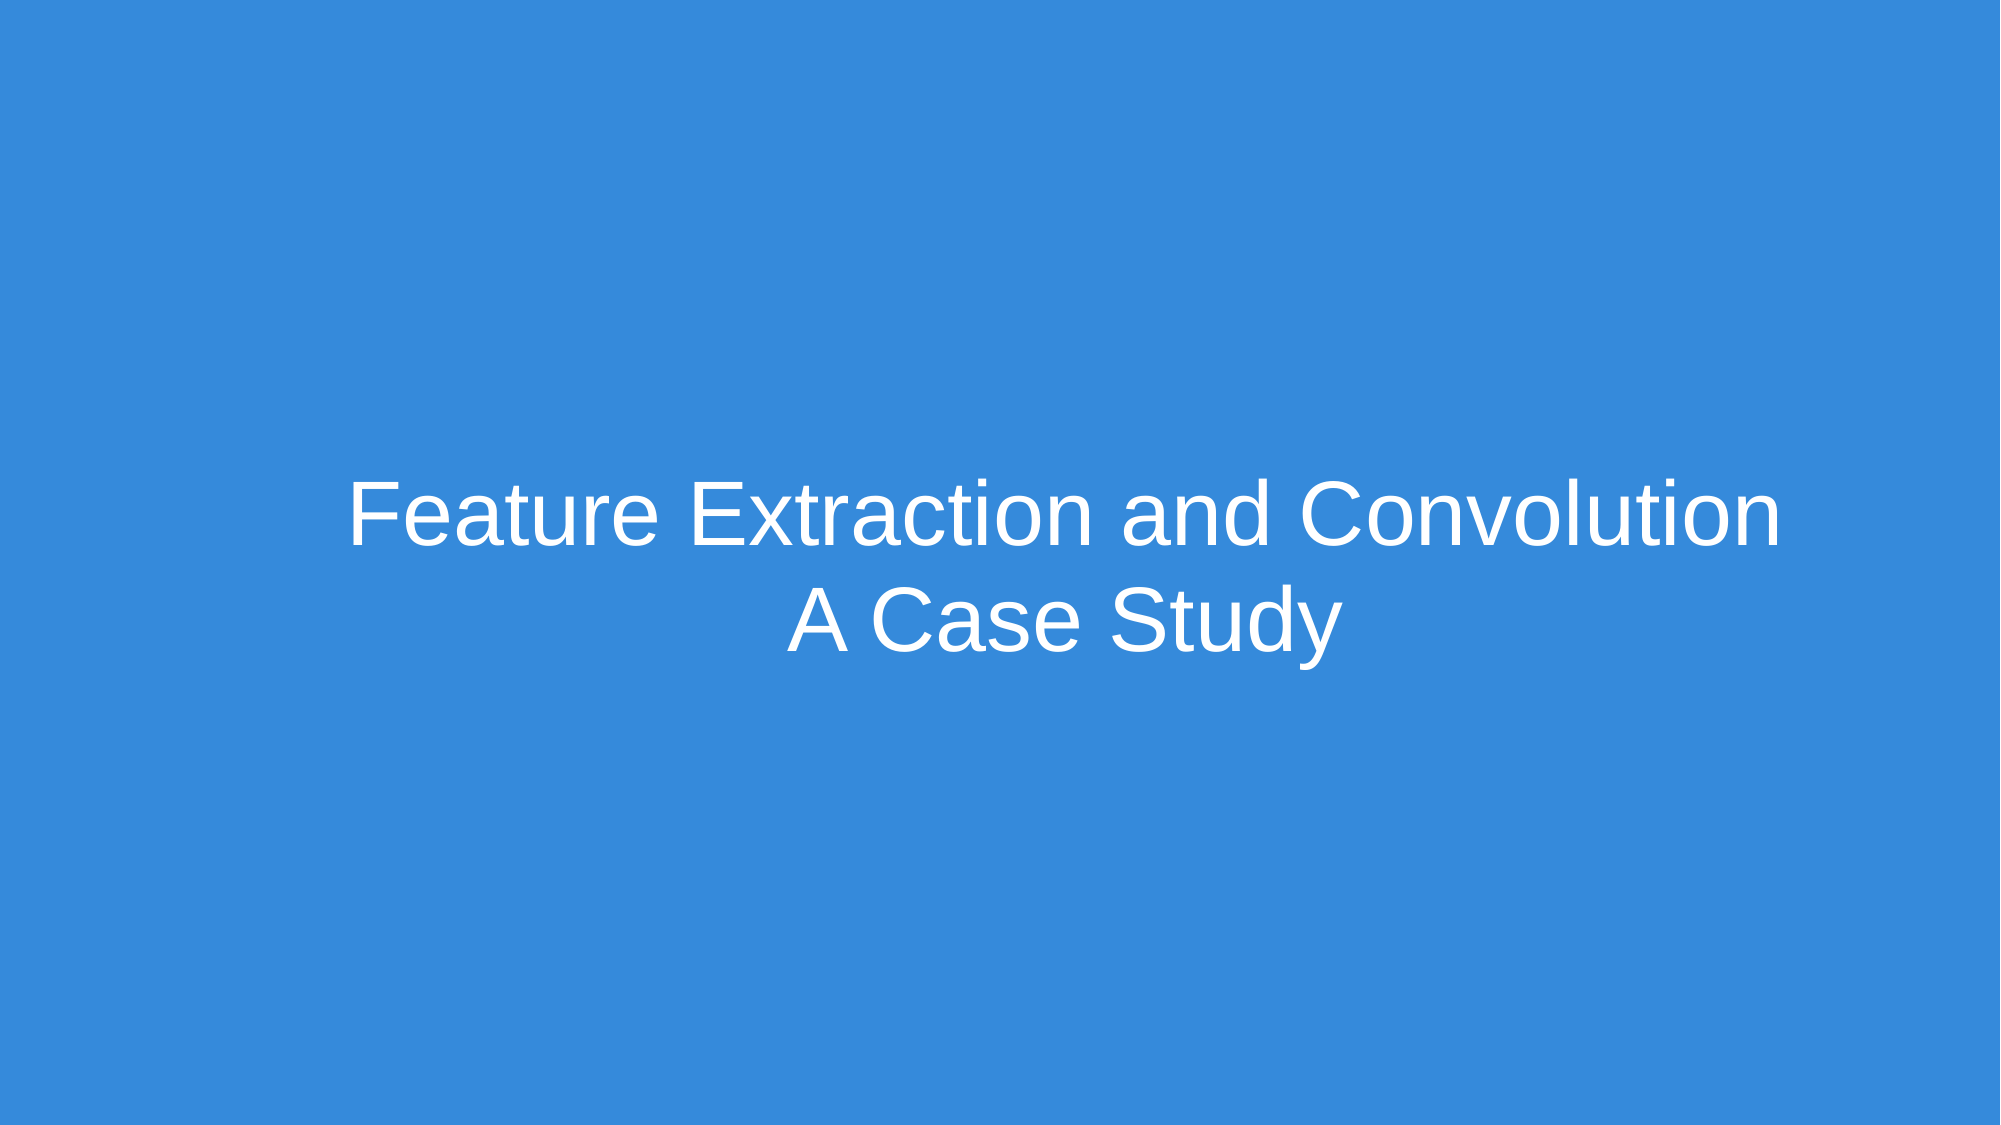

# Feature Extraction and Convolution A Case Study